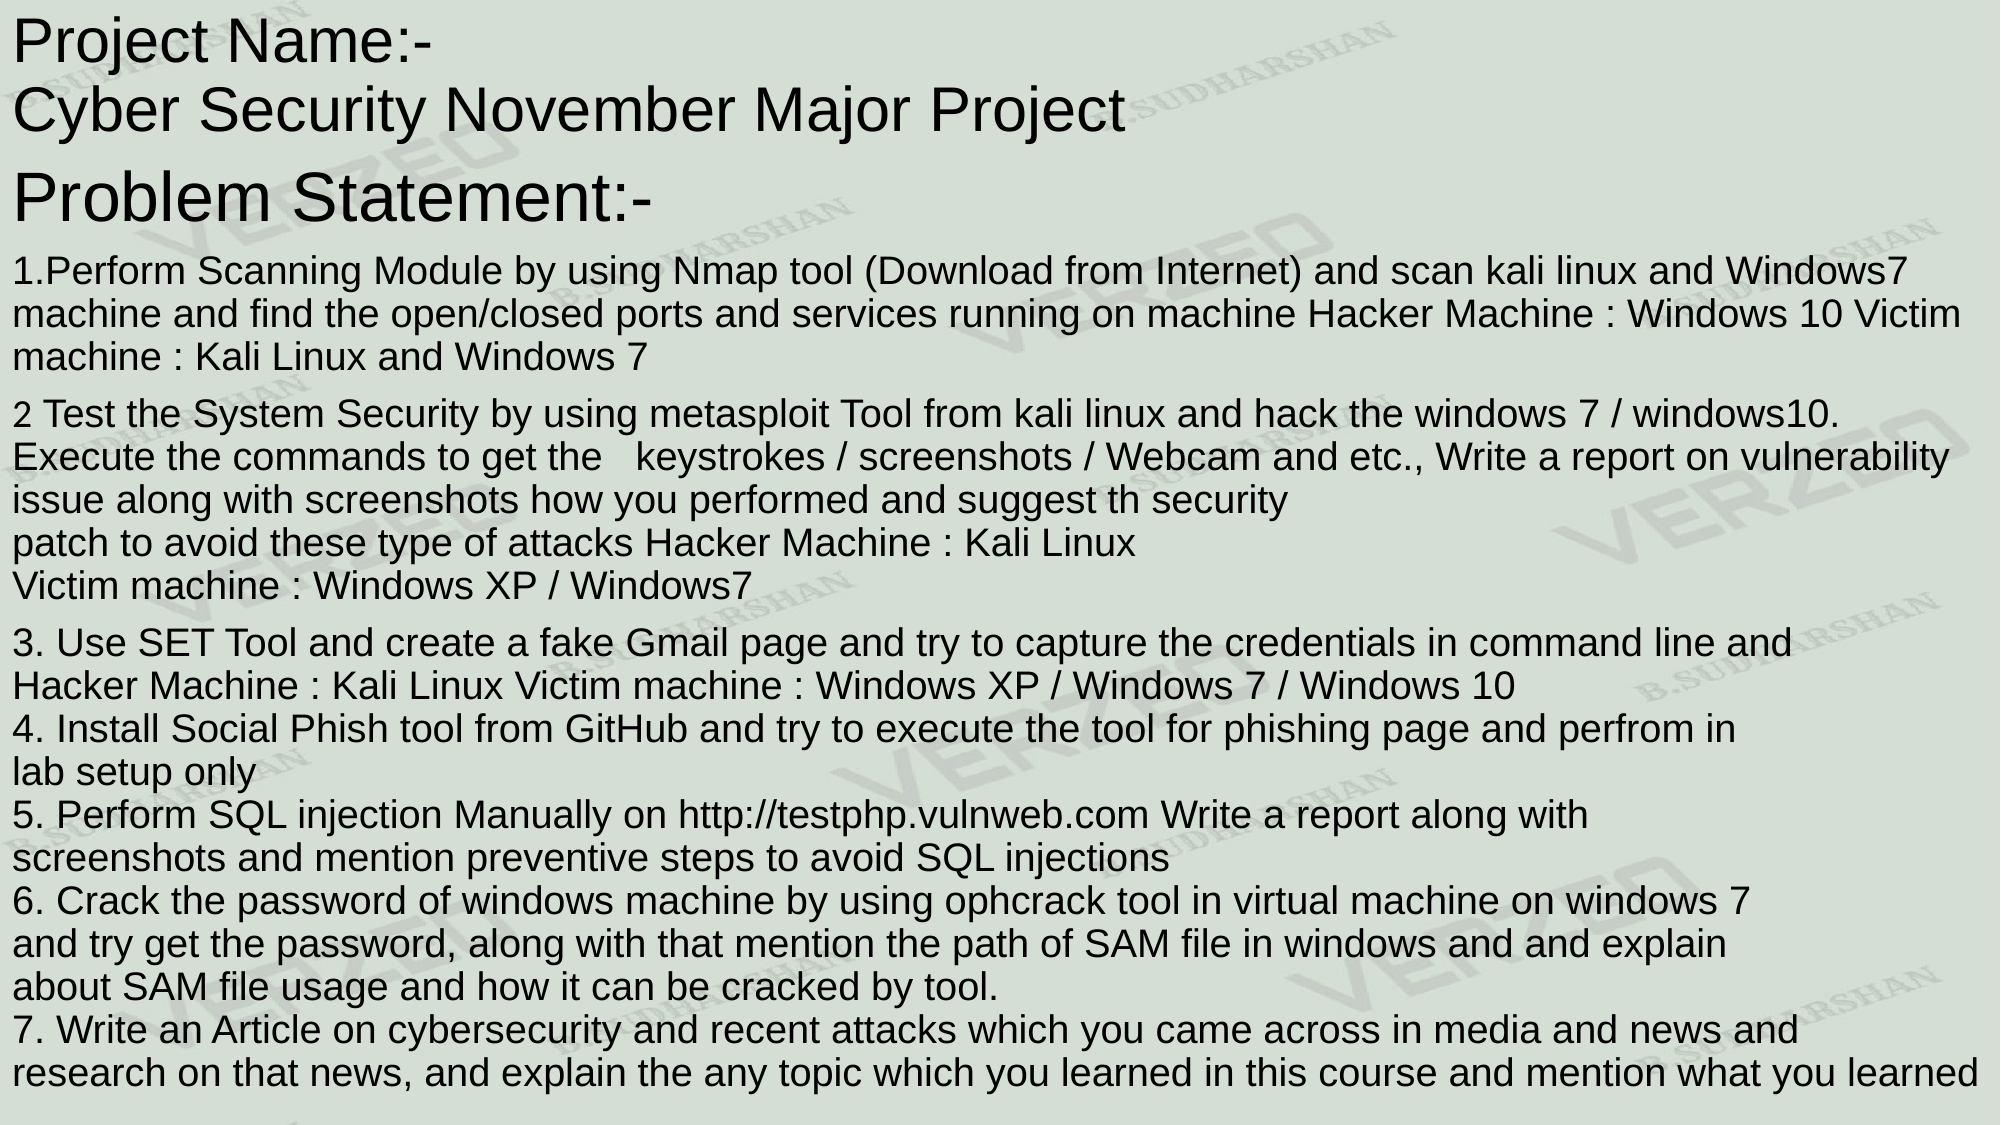

# Project Name:- Cyber Security November Major Project
Problem Statement:-
1.Perform Scanning Module by using Nmap tool (Download from Internet) and scan kali linux and Windows7 machine and find the open/closed ports and services running on machine Hacker Machine : Windows 10 Victim machine : Kali Linux and Windows 7
2 Test the System Security by using metasploit Tool from kali linux and hack the windows 7 / windows10. Execute the commands to get the   keystrokes / screenshots / Webcam and etc., Write a report on vulnerability issue along with screenshots how you performed and suggest th security
patch to avoid these type of attacks Hacker Machine : Kali Linux
Victim machine : Windows XP / Windows7
3. Use SET Tool and create a fake Gmail page and try to capture the credentials in command line and
Hacker Machine : Kali Linux Victim machine : Windows XP / Windows 7 / Windows 10
4. Install Social Phish tool from GitHub and try to execute the tool for phishing page and perfrom in
lab setup only
5. Perform SQL injection Manually on http://testphp.vulnweb.com Write a report along with
screenshots and mention preventive steps to avoid SQL injections
6. Crack the password of windows machine by using ophcrack tool in virtual machine on windows 7
and try get the password, along with that mention the path of SAM file in windows and and explain
about SAM file usage and how it can be cracked by tool.
7. Write an Article on cybersecurity and recent attacks which you came across in media and news and
research on that news, and explain the any topic which you learned in this course and mention what you learned